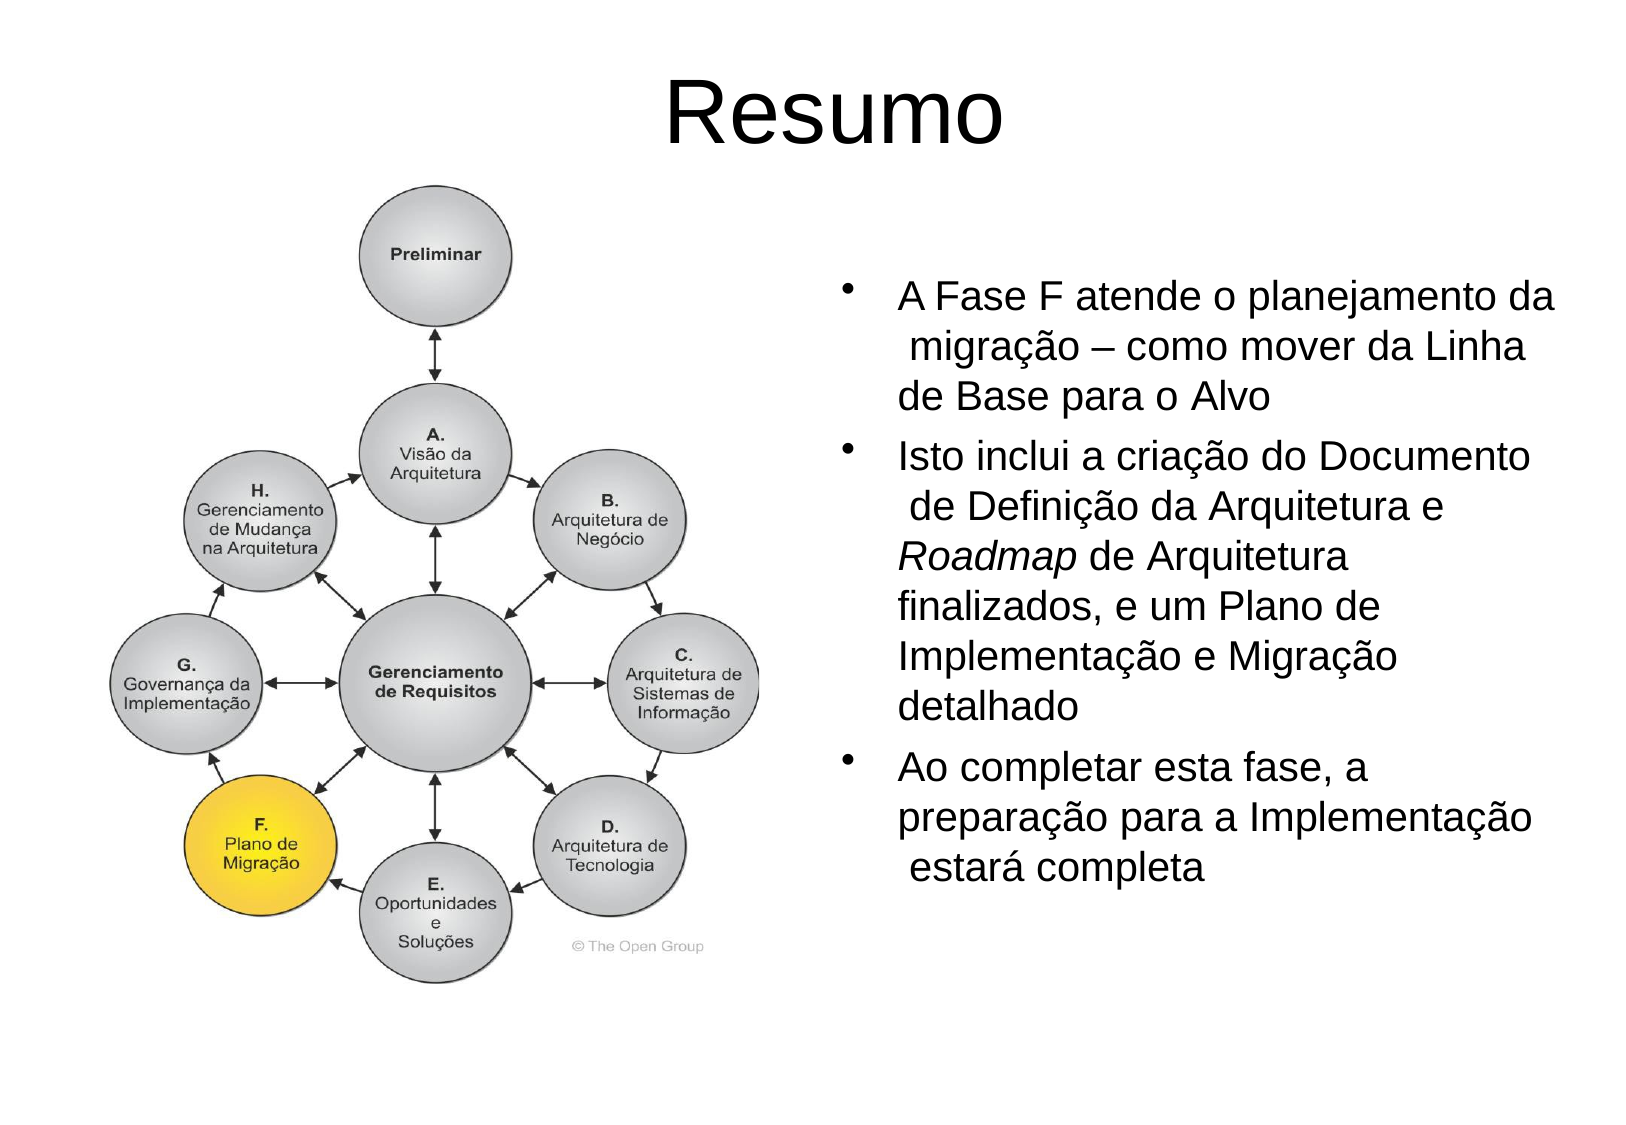

# Resumo

A Fase F atende o planejamento da  migração – como mover da Linha  de Base para o Alvo
Isto inclui a criação do Documento  de Definição da Arquitetura e  Roadmap de Arquitetura  finalizados, e um Plano de  Implementação e Migração  detalhado
Ao completar esta fase, a  preparação para a Implementação  estará completa